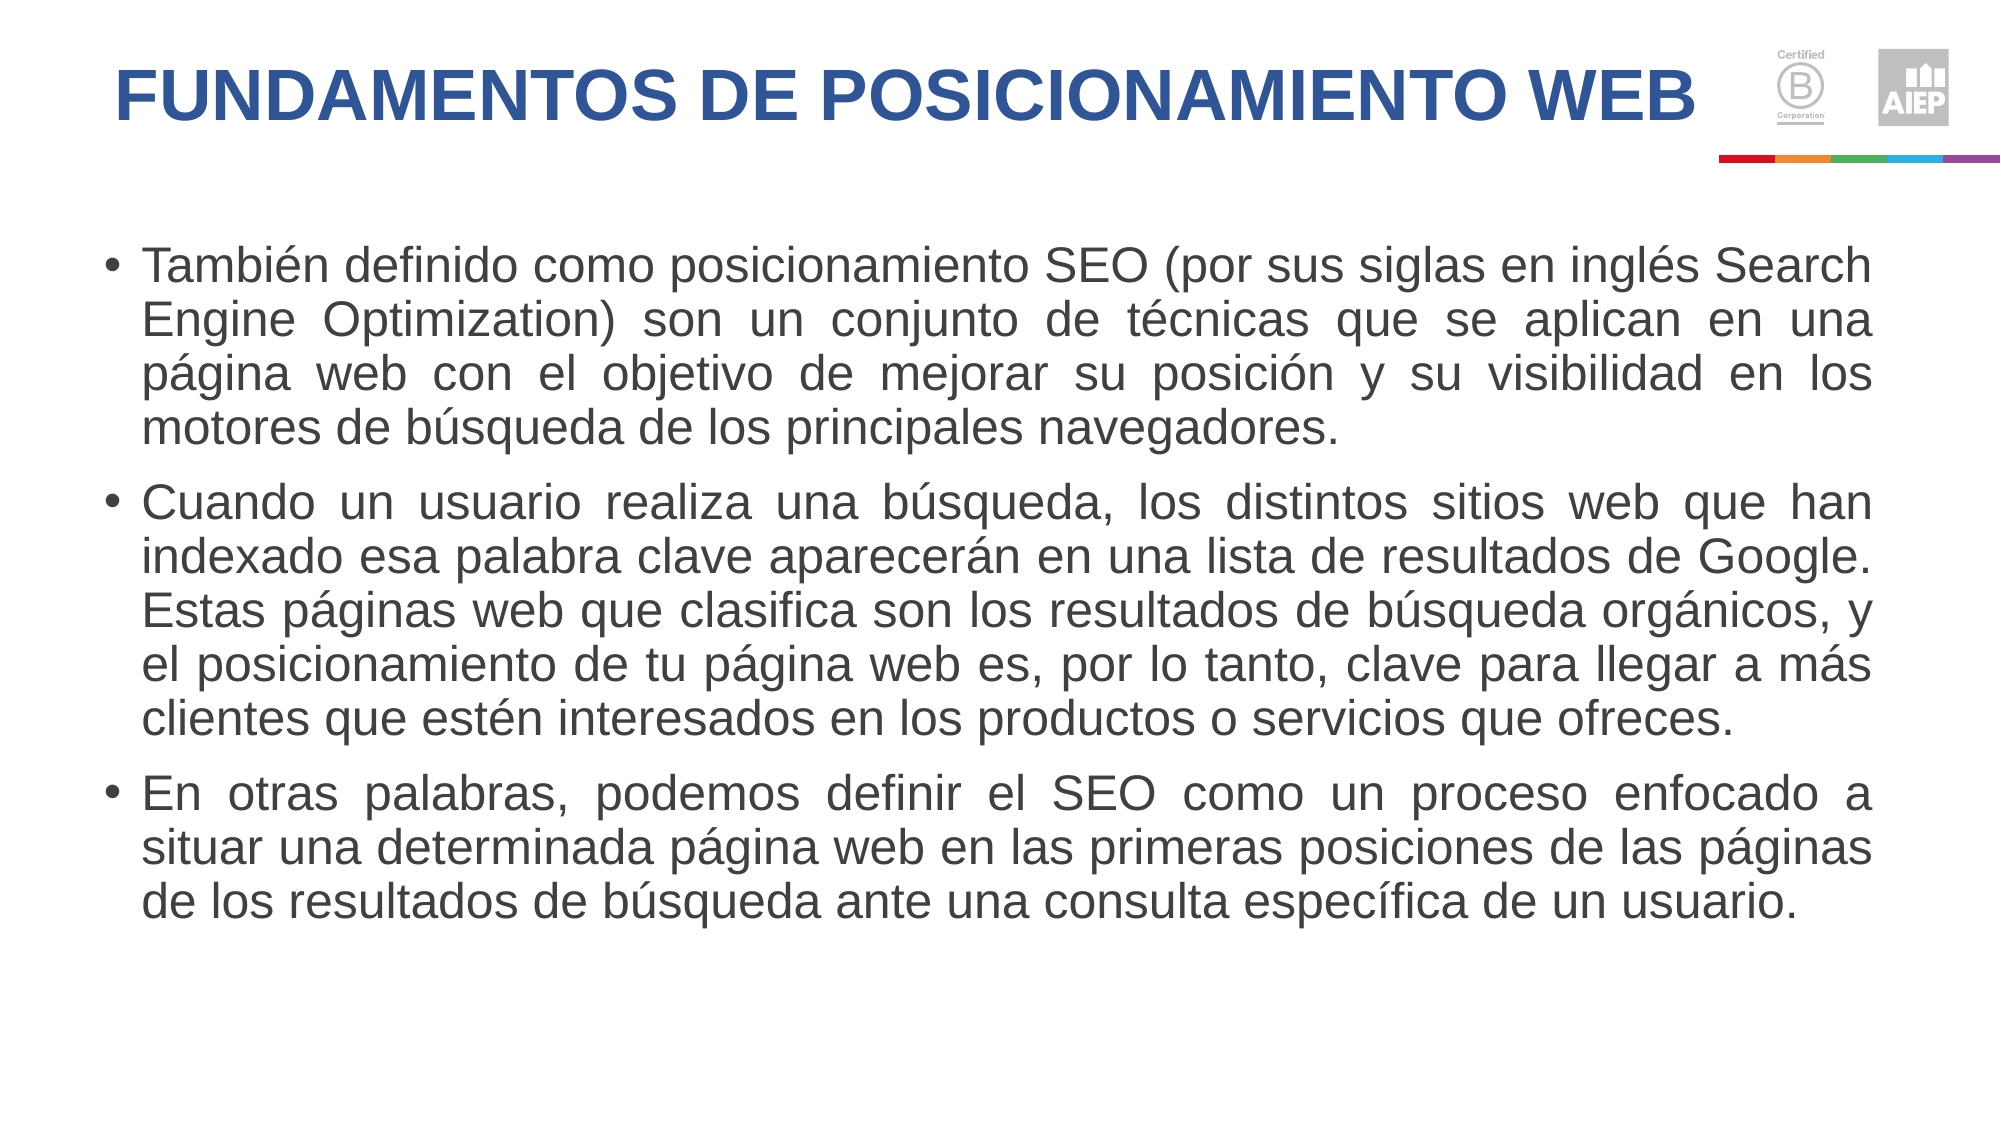

# FUNDAMENTOS DE POSICIONAMIENTO WEB
También definido como posicionamiento SEO (por sus siglas en inglés Search Engine Optimization) son un conjunto de técnicas que se aplican en una página web con el objetivo de mejorar su posición y su visibilidad en los motores de búsqueda de los principales navegadores.
Cuando un usuario realiza una búsqueda, los distintos sitios web que han indexado esa palabra clave aparecerán en una lista de resultados de Google. Estas páginas web que clasifica son los resultados de búsqueda orgánicos, y el posicionamiento de tu página web es, por lo tanto, clave para llegar a más clientes que estén interesados en los productos o servicios que ofreces.
En otras palabras, podemos definir el SEO como un proceso enfocado a situar una determinada página web en las primeras posiciones de las páginas de los resultados de búsqueda ante una consulta específica de un usuario.